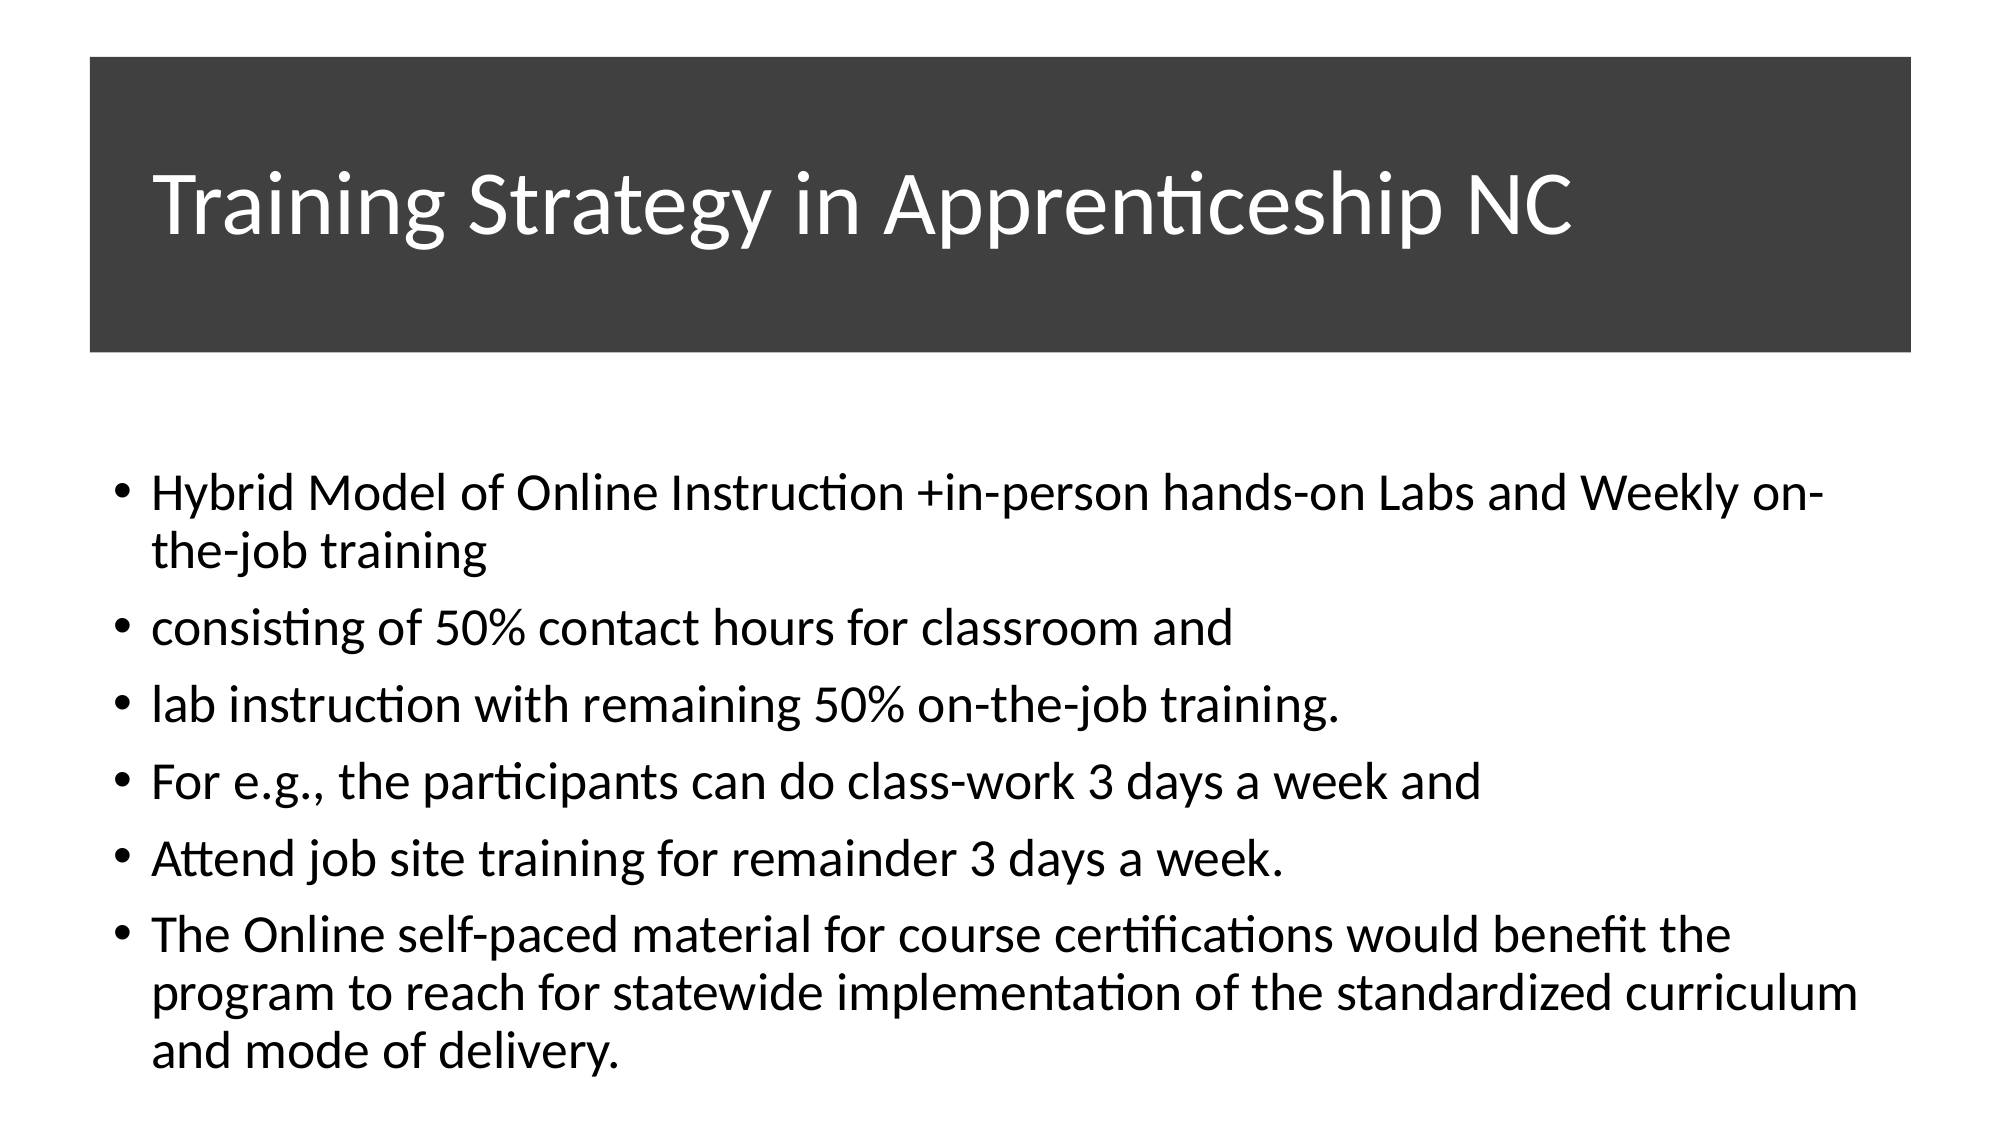

# Training Strategy in Apprenticeship NC

Hybrid Model of Online Instruction +in-person hands-on Labs and Weekly on-the-job training
consisting of 50% contact hours for classroom and
lab instruction with remaining 50% on-the-job training.
For e.g., the participants can do class-work 3 days a week and
Attend job site training for remainder 3 days a week.
The Online self-paced material for course certifications would benefit the program to reach for statewide implementation of the standardized curriculum and mode of delivery.